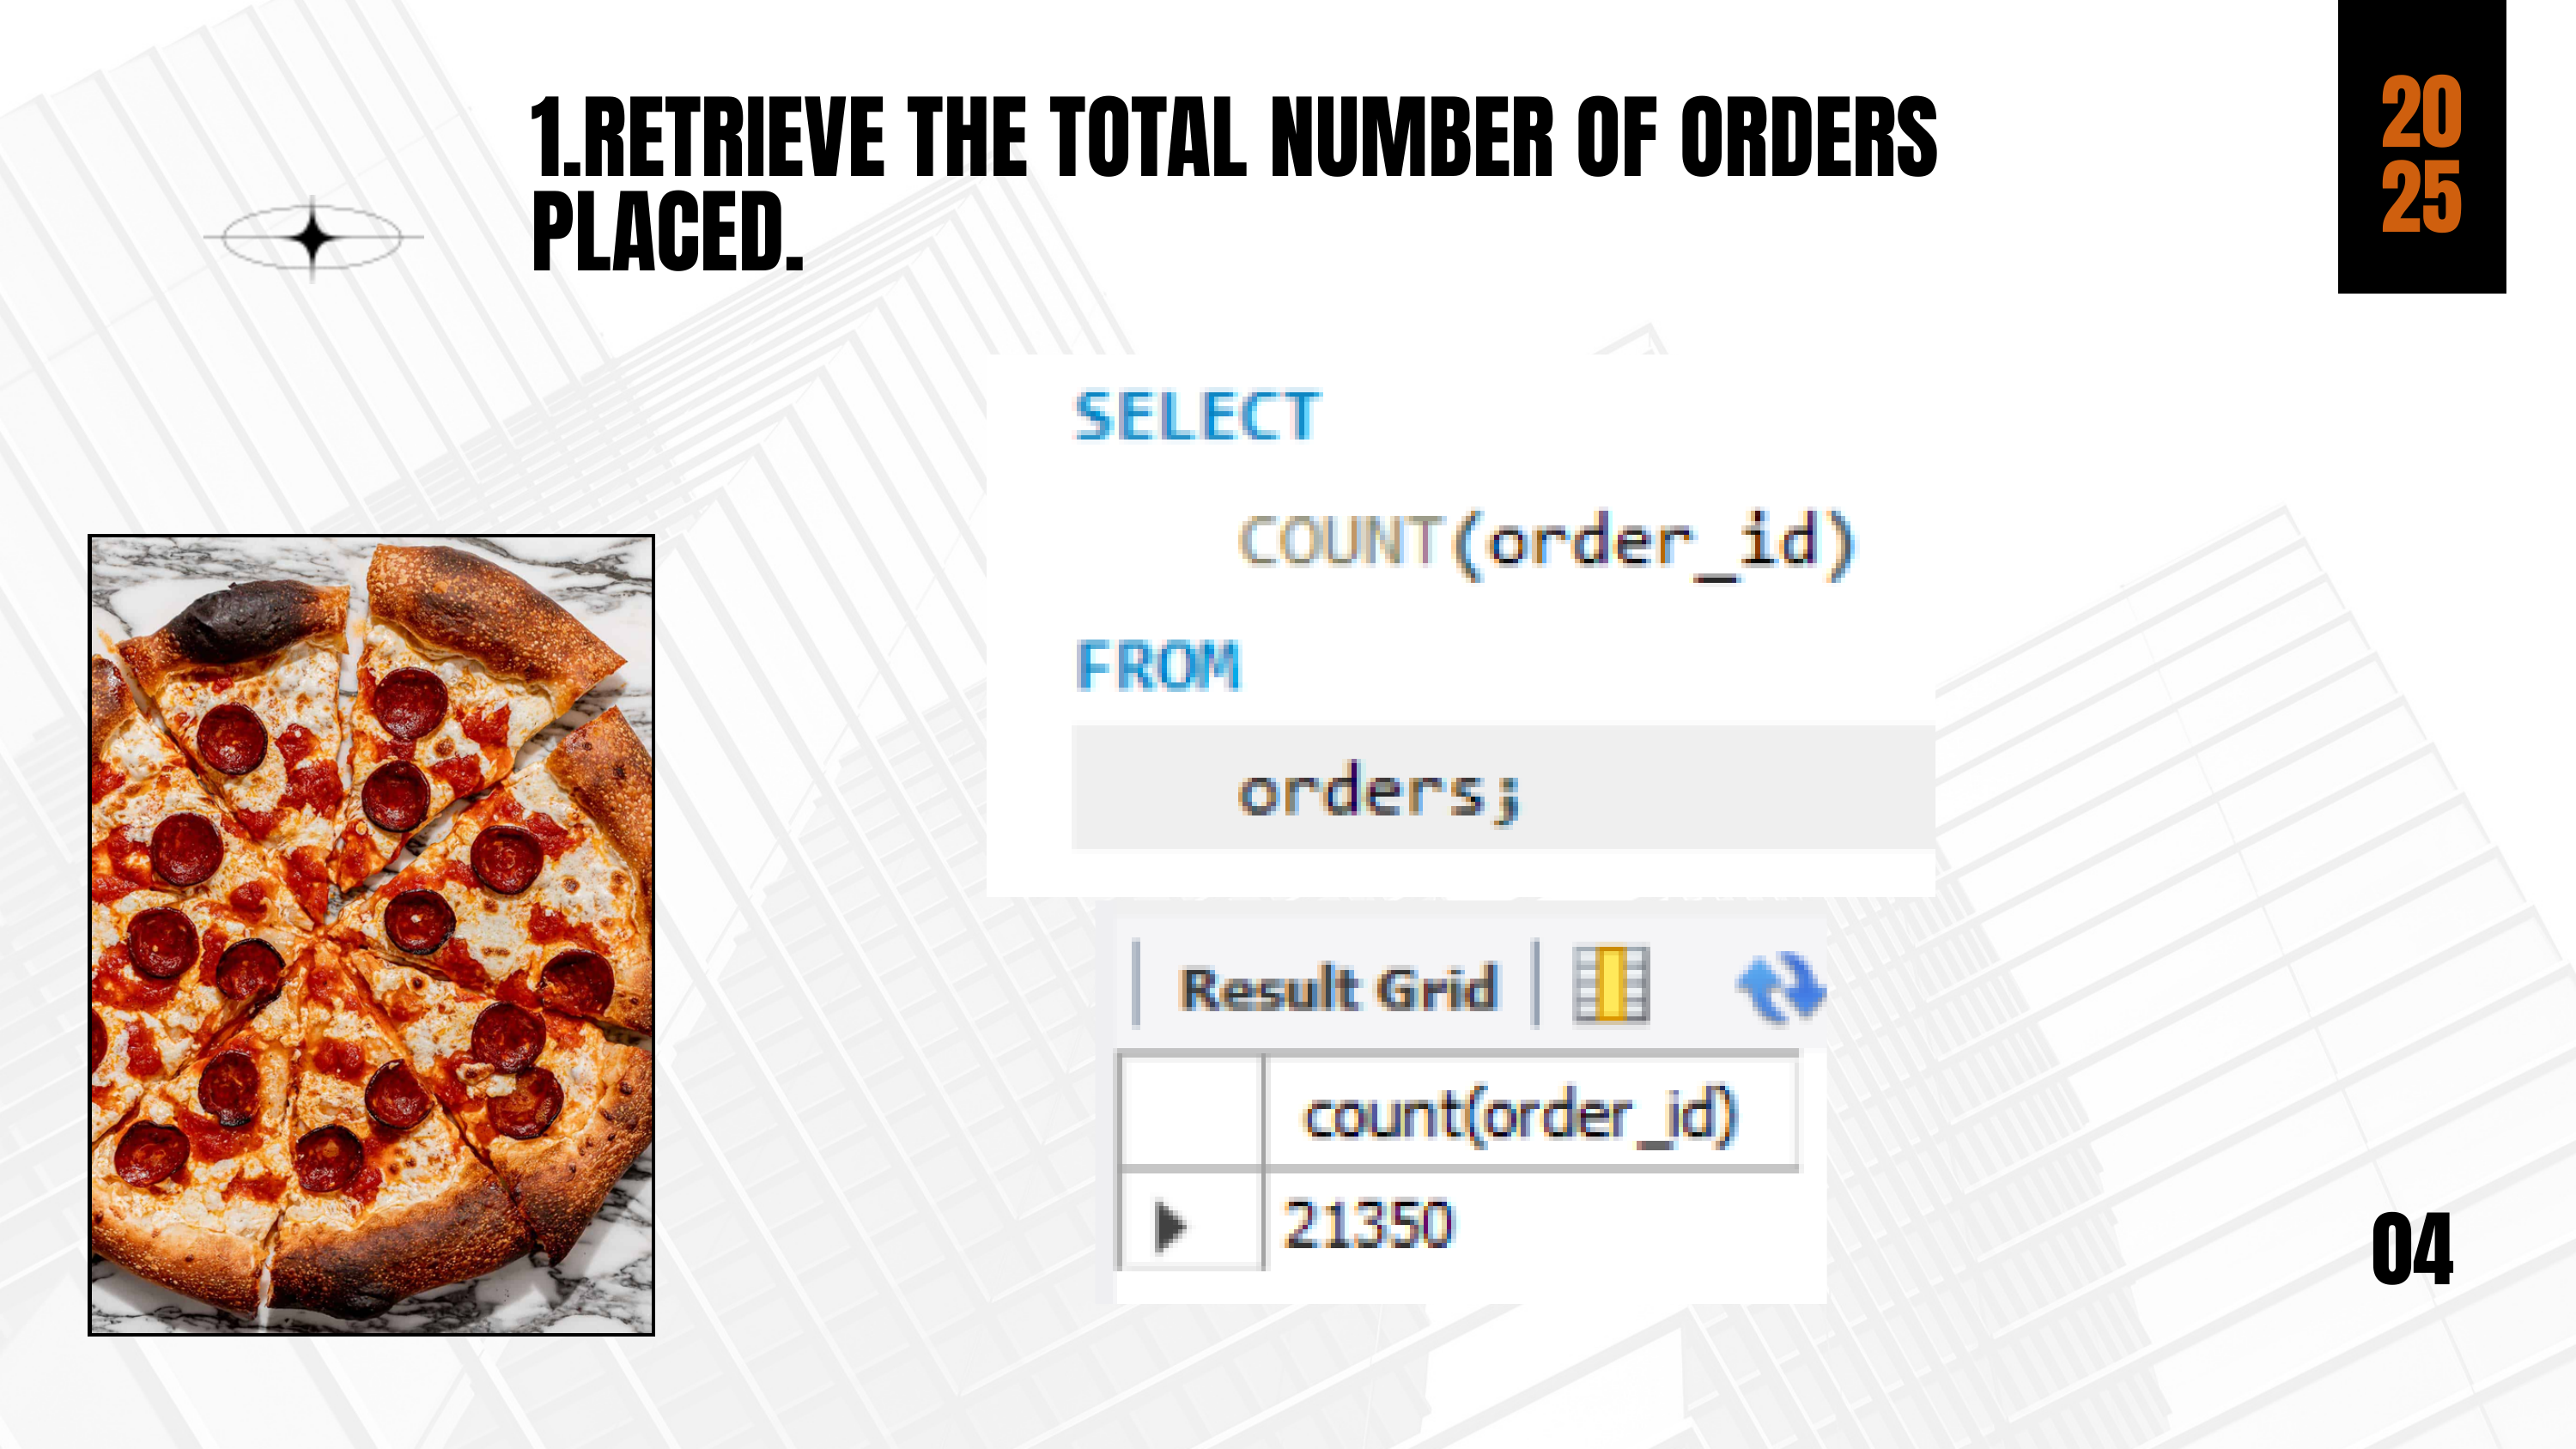

20
25
1.RETRIEVE THE TOTAL NUMBER OF ORDERS PLACED.

04